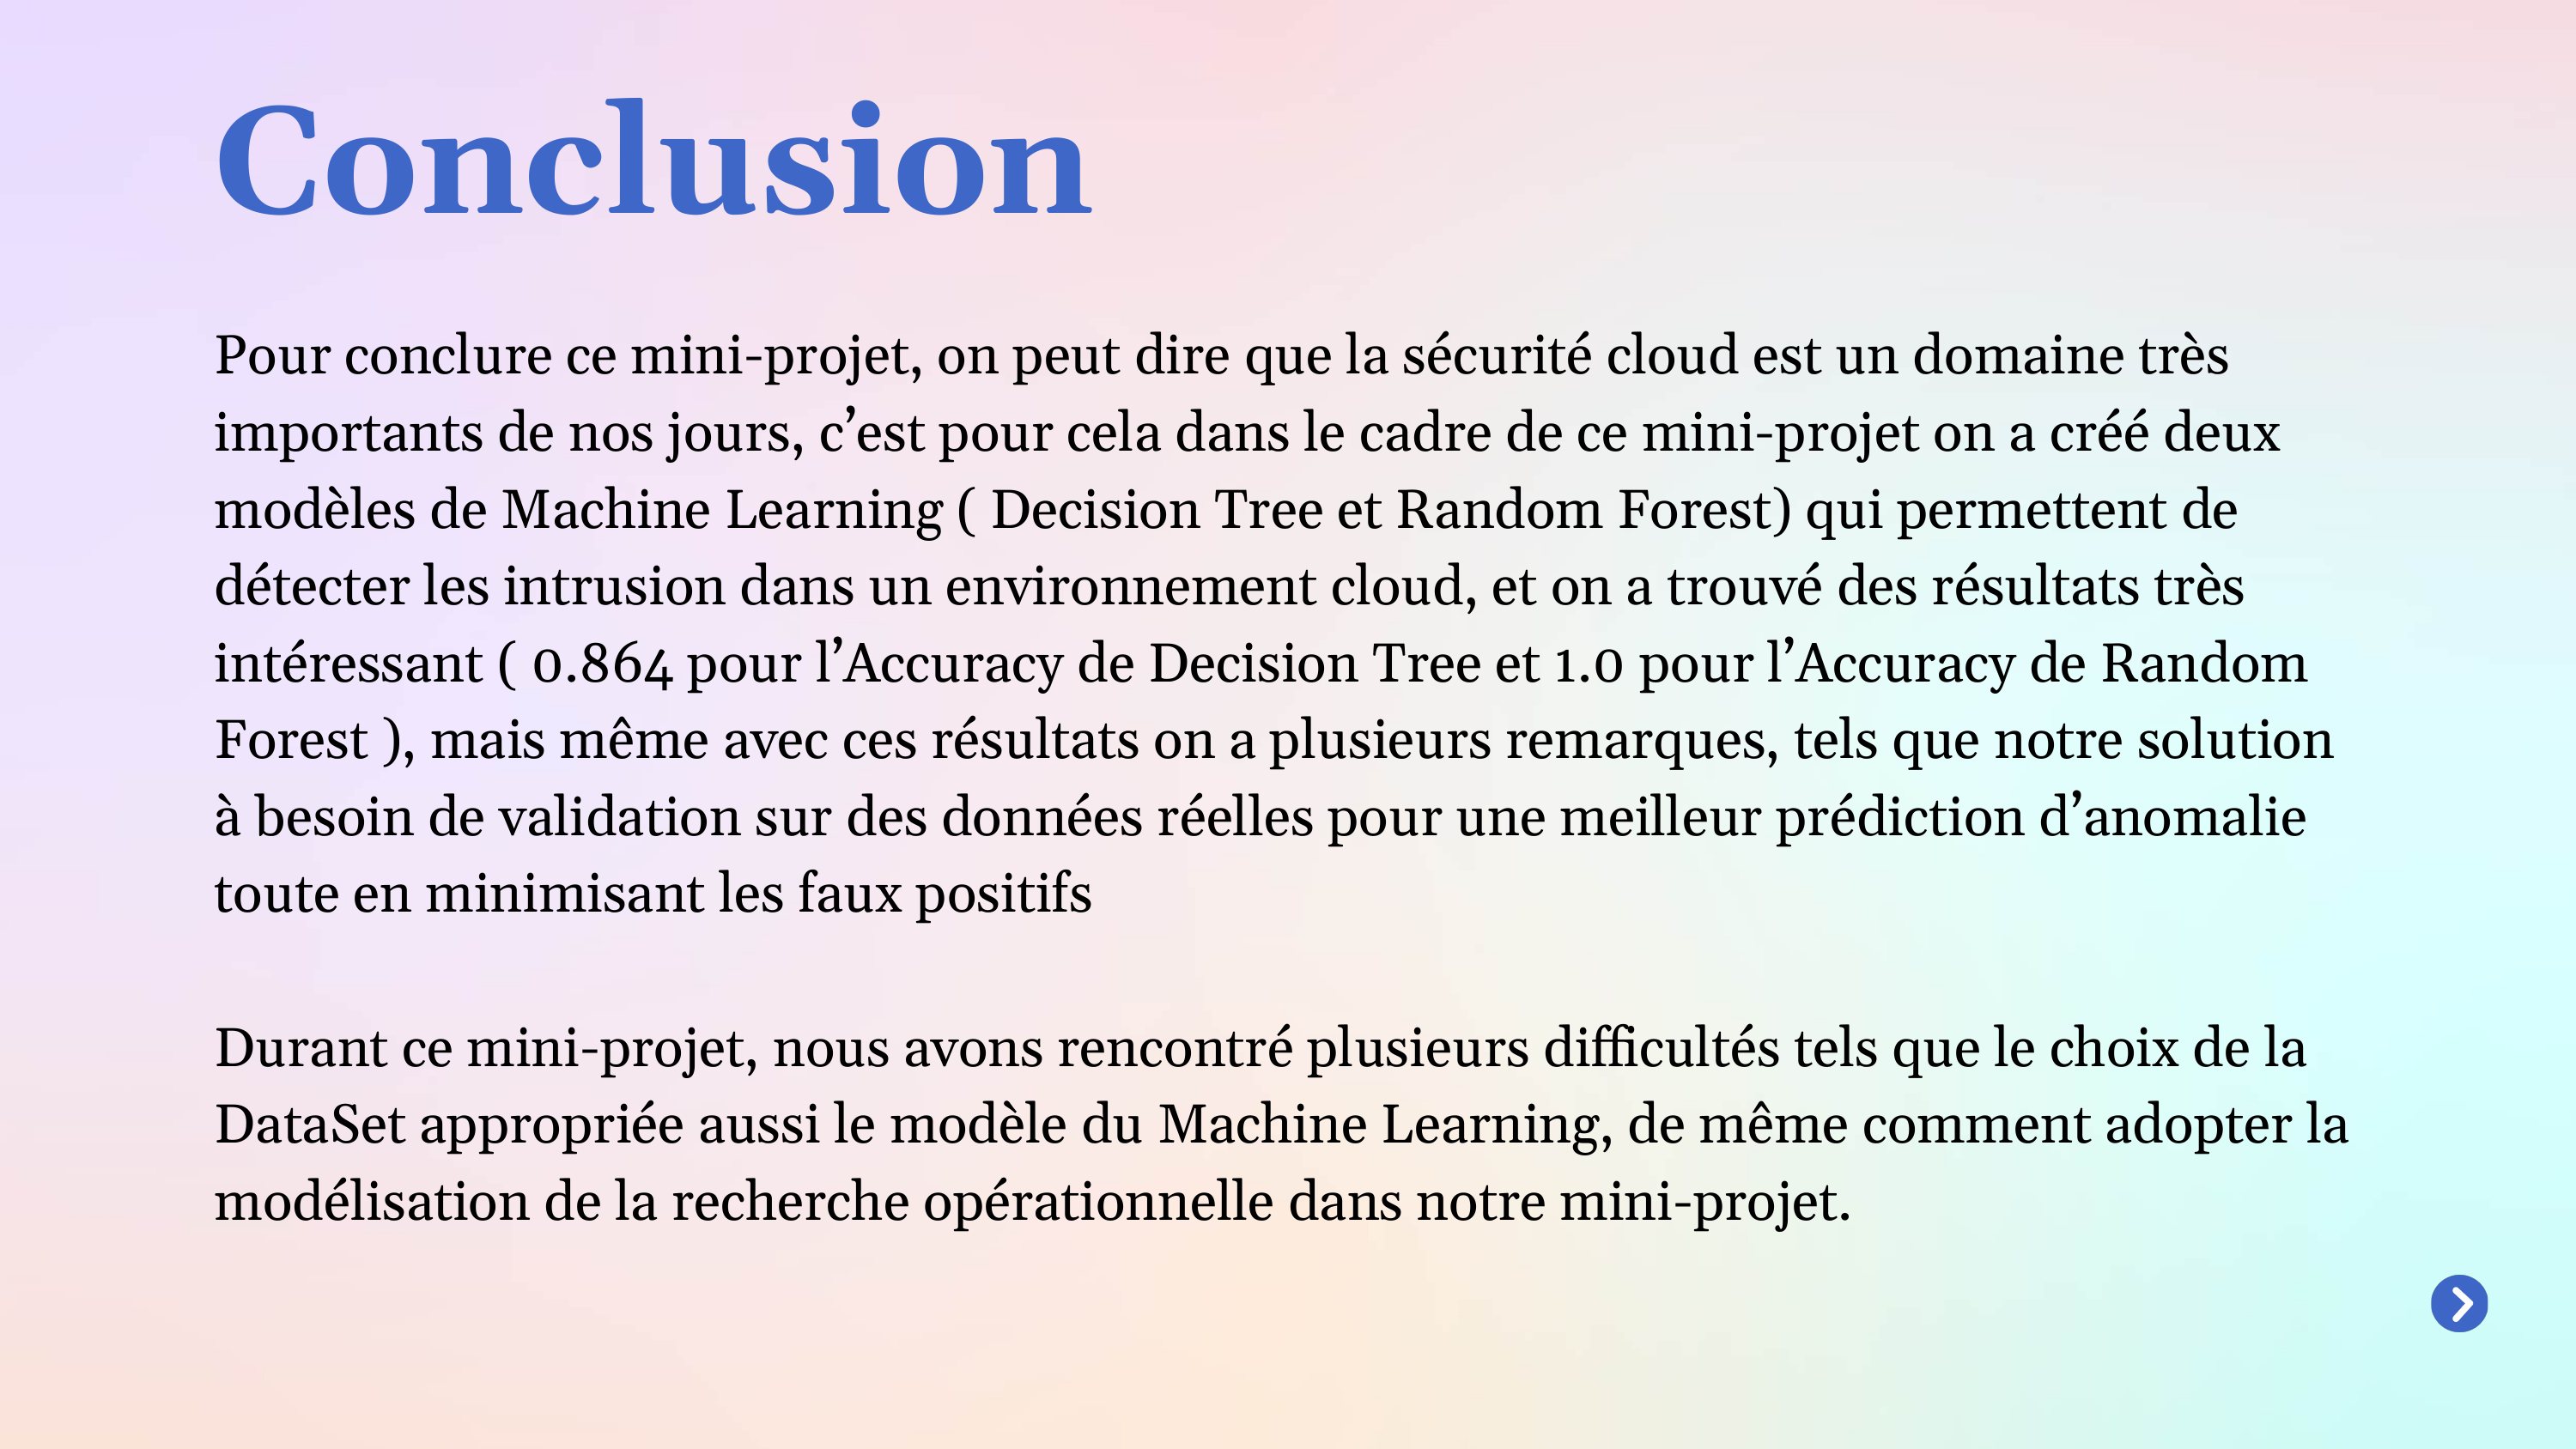

Conclusion
Pour conclure ce mini-projet, on peut dire que la sécurité cloud est un domaine très importants de nos jours, c’est pour cela dans le cadre de ce mini-projet on a créé deux modèles de Machine Learning ( Decision Tree et Random Forest) qui permettent de détecter les intrusion dans un environnement cloud, et on a trouvé des résultats très intéressant ( 0.864 pour l’Accuracy de Decision Tree et 1.0 pour l’Accuracy de Random Forest ), mais même avec ces résultats on a plusieurs remarques, tels que notre solution à besoin de validation sur des données réelles pour une meilleur prédiction d’anomalie toute en minimisant les faux positifs

Durant ce mini-projet, nous avons rencontré plusieurs difficultés tels que le choix de la DataSet appropriée aussi le modèle du Machine Learning, de même comment adopter la modélisation de la recherche opérationnelle dans notre mini-projet.